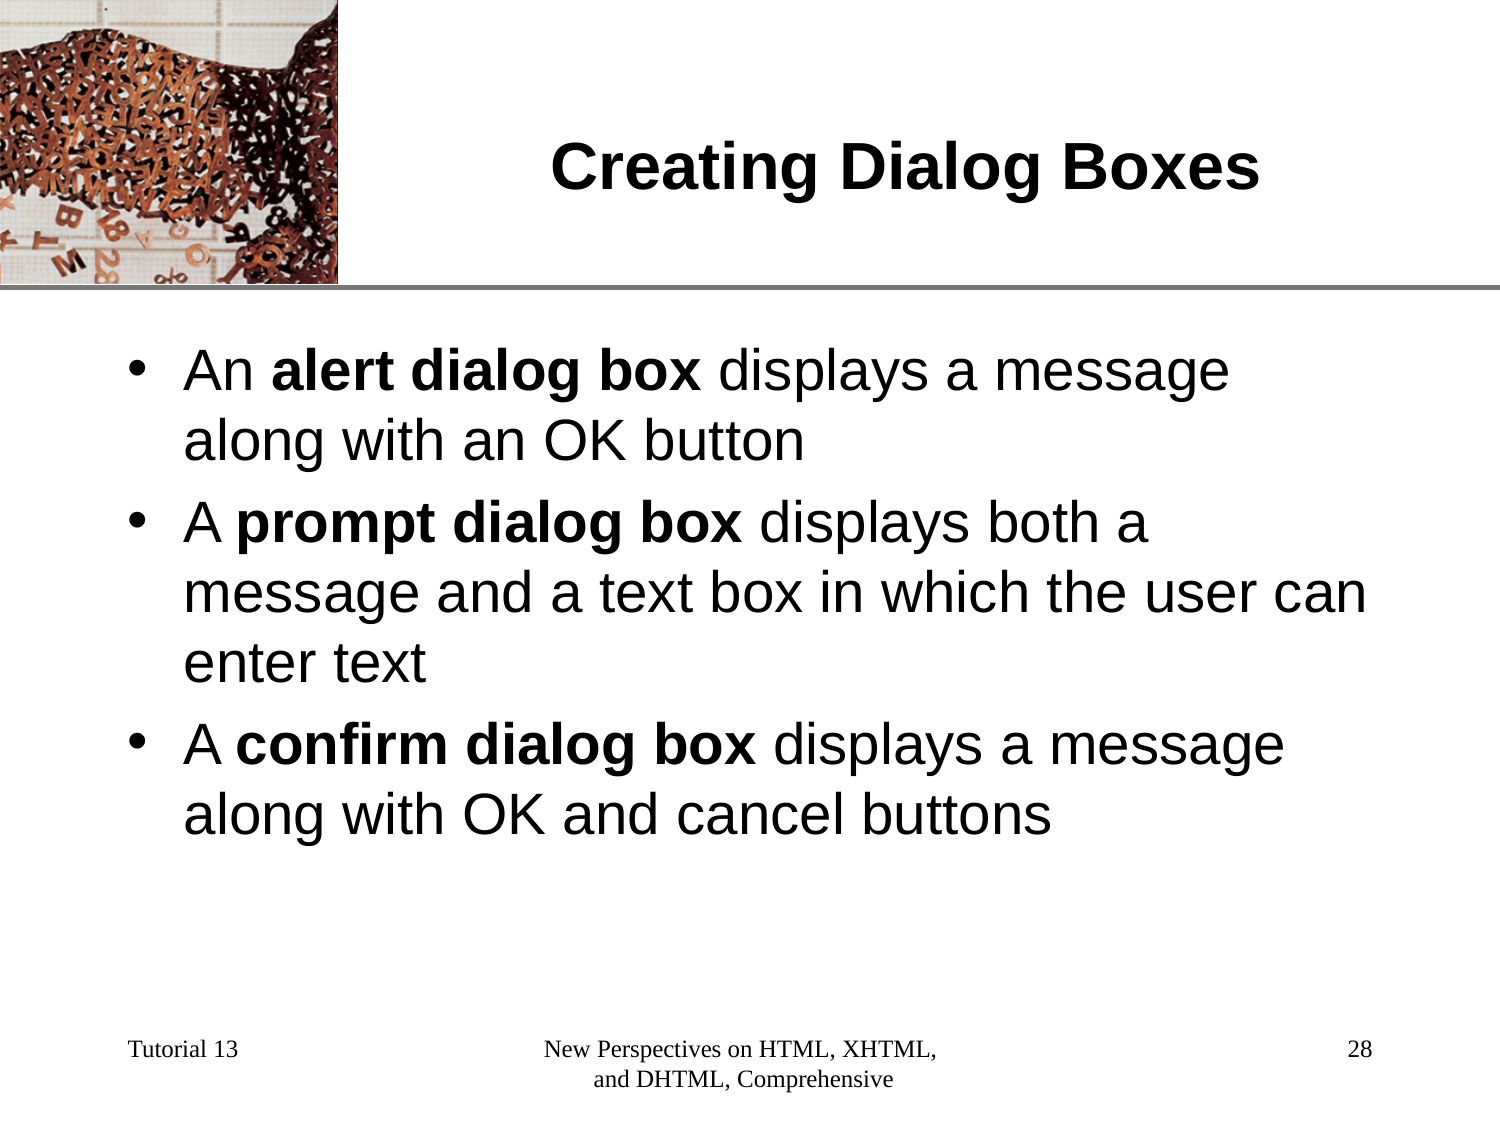

# Creating Dialog Boxes
An alert dialog box displays a message along with an OK button
A prompt dialog box displays both a message and a text box in which the user can enter text
A confirm dialog box displays a message along with OK and cancel buttons
Tutorial 13

New Perspectives on HTML, XHTML,
and DHTML, Comprehensive
28